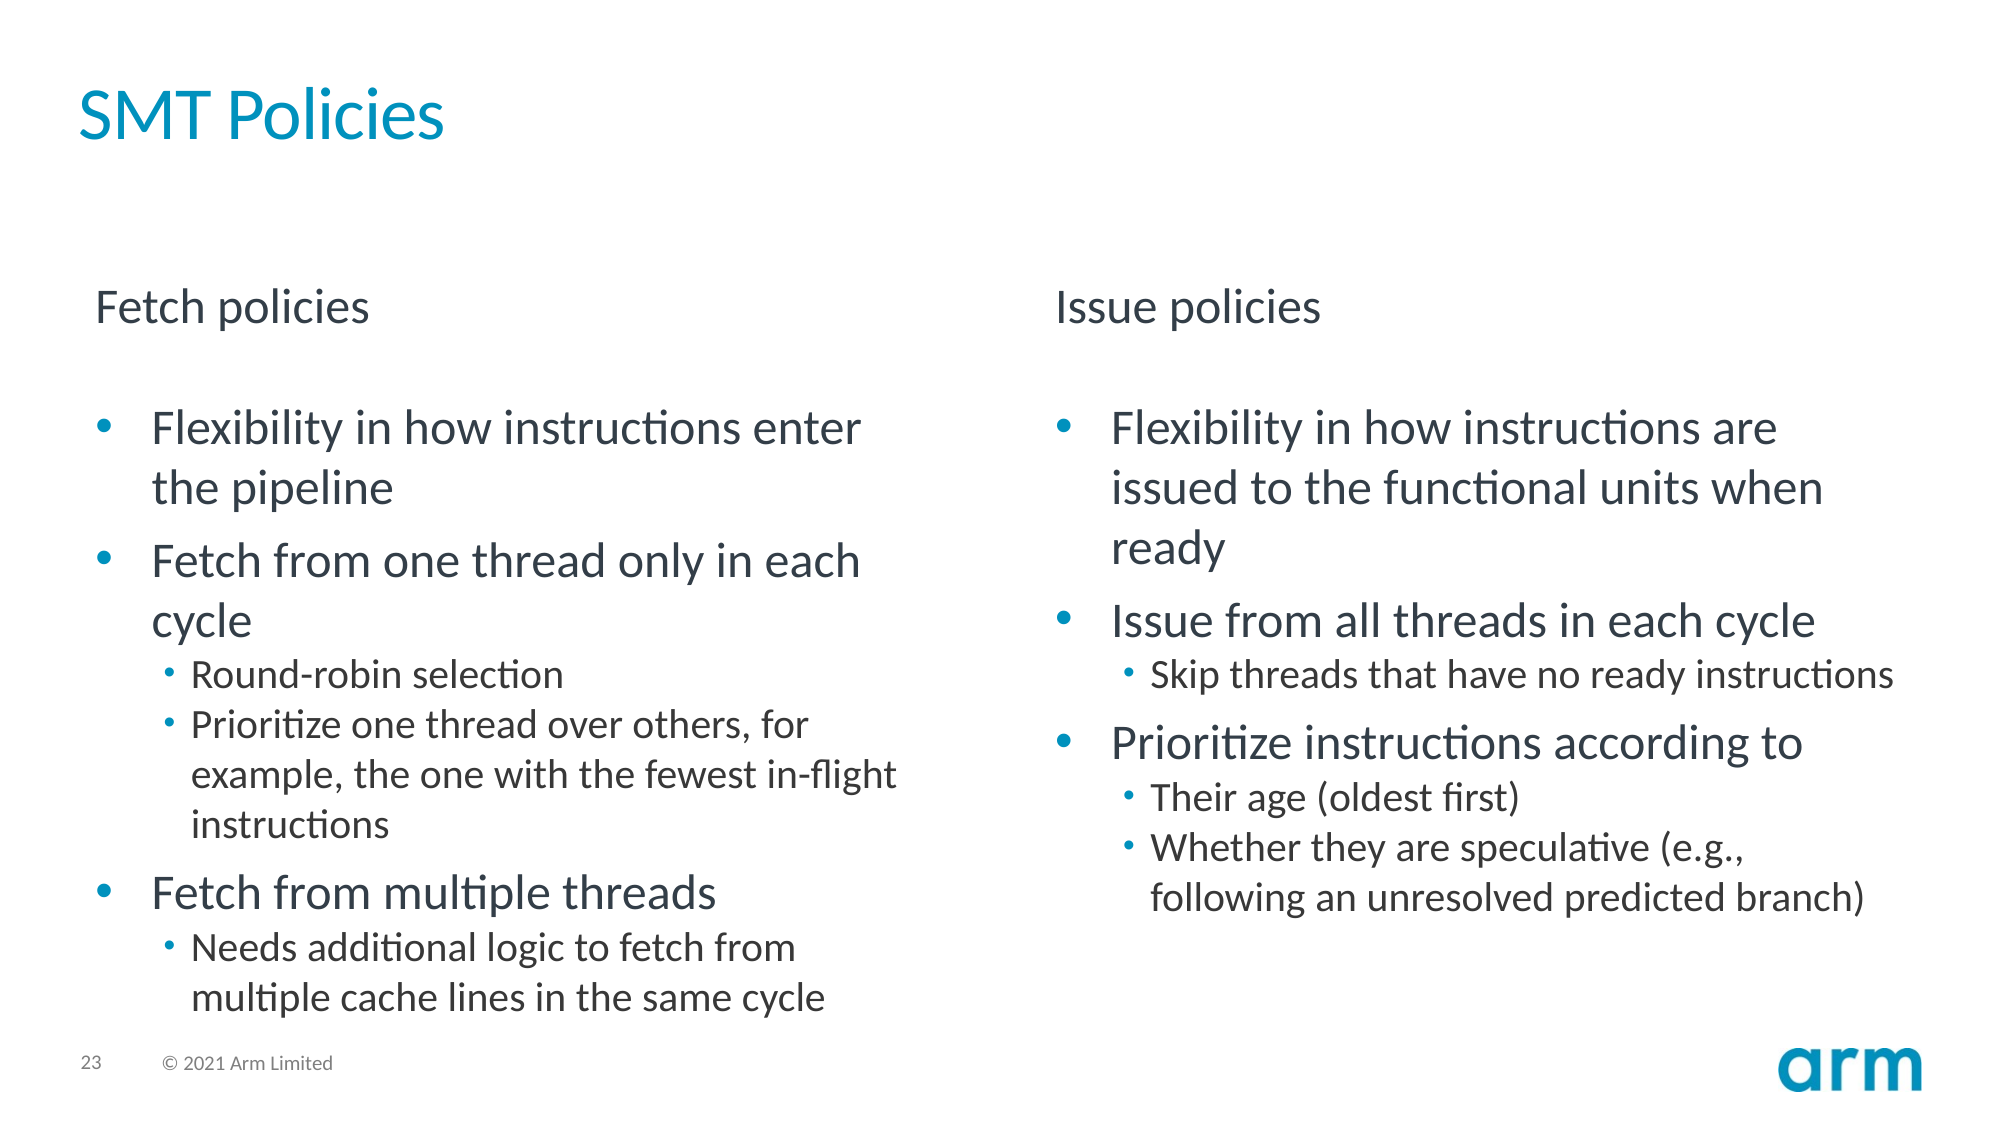

# SMT Policies
Fetch policies
Issue policies
Flexibility in how instructions enter the pipeline
Fetch from one thread only in each cycle
Round-robin selection
Prioritize one thread over others, for example, the one with the fewest in-flight instructions
Fetch from multiple threads
Needs additional logic to fetch from multiple cache lines in the same cycle
Flexibility in how instructions are issued to the functional units when ready
Issue from all threads in each cycle
Skip threads that have no ready instructions
Prioritize instructions according to
Their age (oldest first)
Whether they are speculative (e.g., following an unresolved predicted branch)